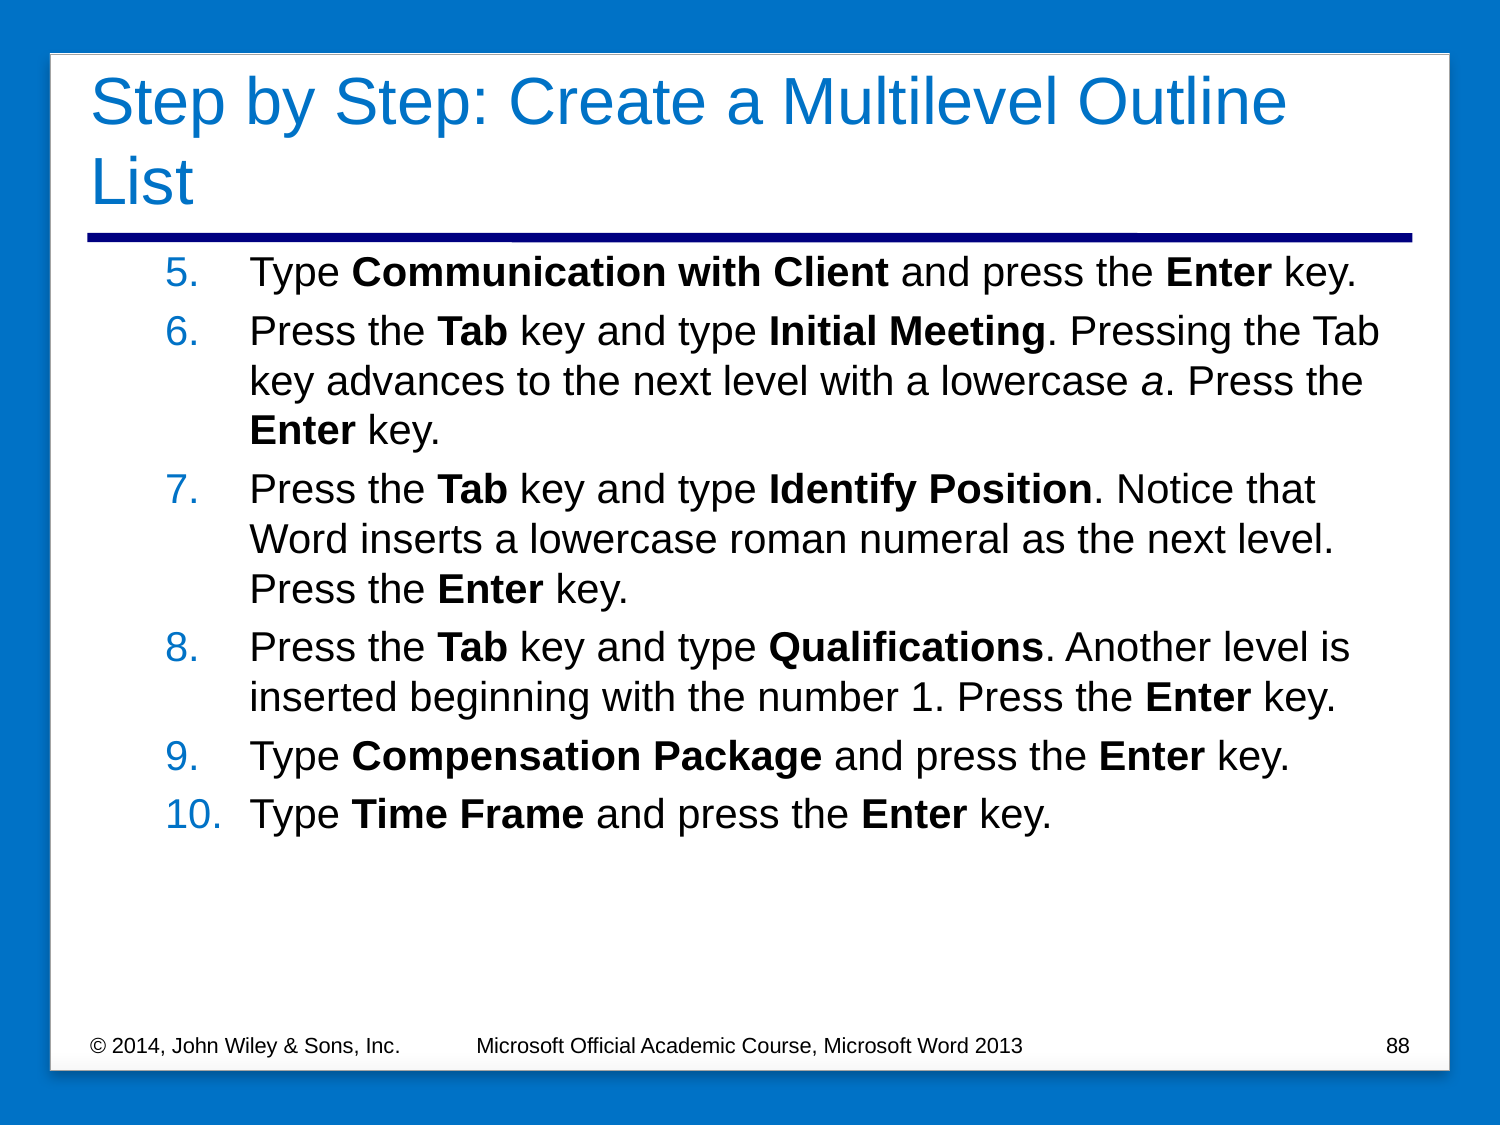

# Step by Step: Create a Multilevel Outline List
Type Communication with Client and press the Enter key.
Press the Tab key and type Initial Meeting. Pressing the Tab key advances to the next level with a lowercase a. Press the Enter key.
Press the Tab key and type Identify Position. Notice that Word inserts a lowercase roman numeral as the next level. Press the Enter key.
Press the Tab key and type Qualifications. Another level is inserted beginning with the number 1. Press the Enter key.
Type Compensation Package and press the Enter key.
Type Time Frame and press the Enter key.

© 2014, John Wiley & Sons, Inc.
Microsoft Official Academic Course, Microsoft Word 2013
88